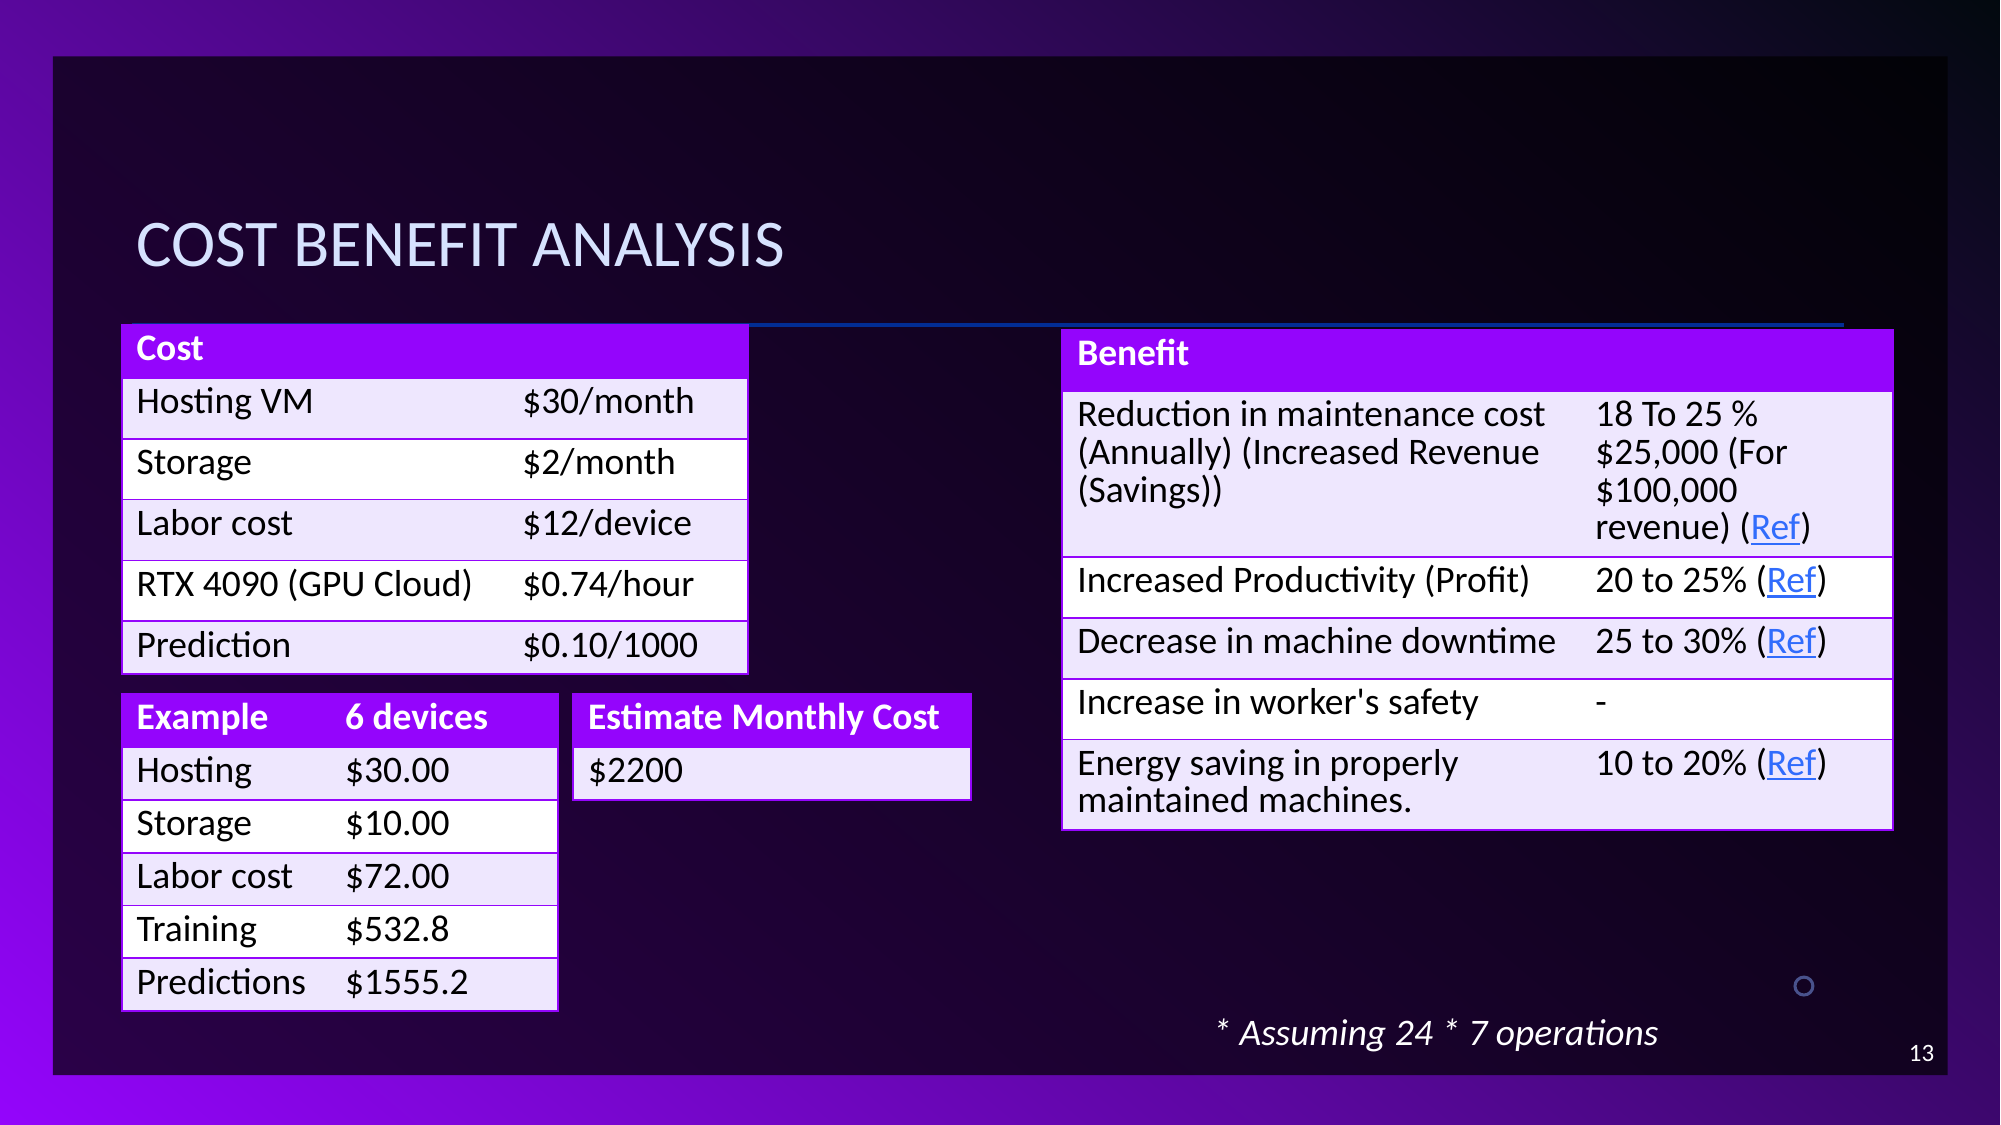

# Cost benefit analysis
| Cost |  |
| --- | --- |
| Hosting VM | $30/month |
| Storage | $2/month |
| Labor cost | $12/device |
| RTX 4090 (GPU Cloud) | $0.74/hour |
| Prediction | $0.10/1000 |
| Benefit |  |
| --- | --- |
| Reduction in maintenance cost (Annually) (Increased Revenue (Savings)) | 18 To 25 % $25,000 (For $100,000 revenue) (Ref) |
| Increased Productivity (Profit) | 20 to 25% (Ref) |
| Decrease in machine downtime | 25 to 30% (Ref) |
| Increase in worker's safety | - |
| Energy saving in properly maintained machines. | 10 to 20% (Ref) |
| Example | 6 devices |
| --- | --- |
| Hosting | $30.00 |
| Storage | $10.00 |
| Labor cost | $72.00 |
| Training | $532.8 |
| Predictions | $1555.2 |
| Estimate Monthly Cost |
| --- |
| $2200 |
* Assuming 24 * 7 operations
13